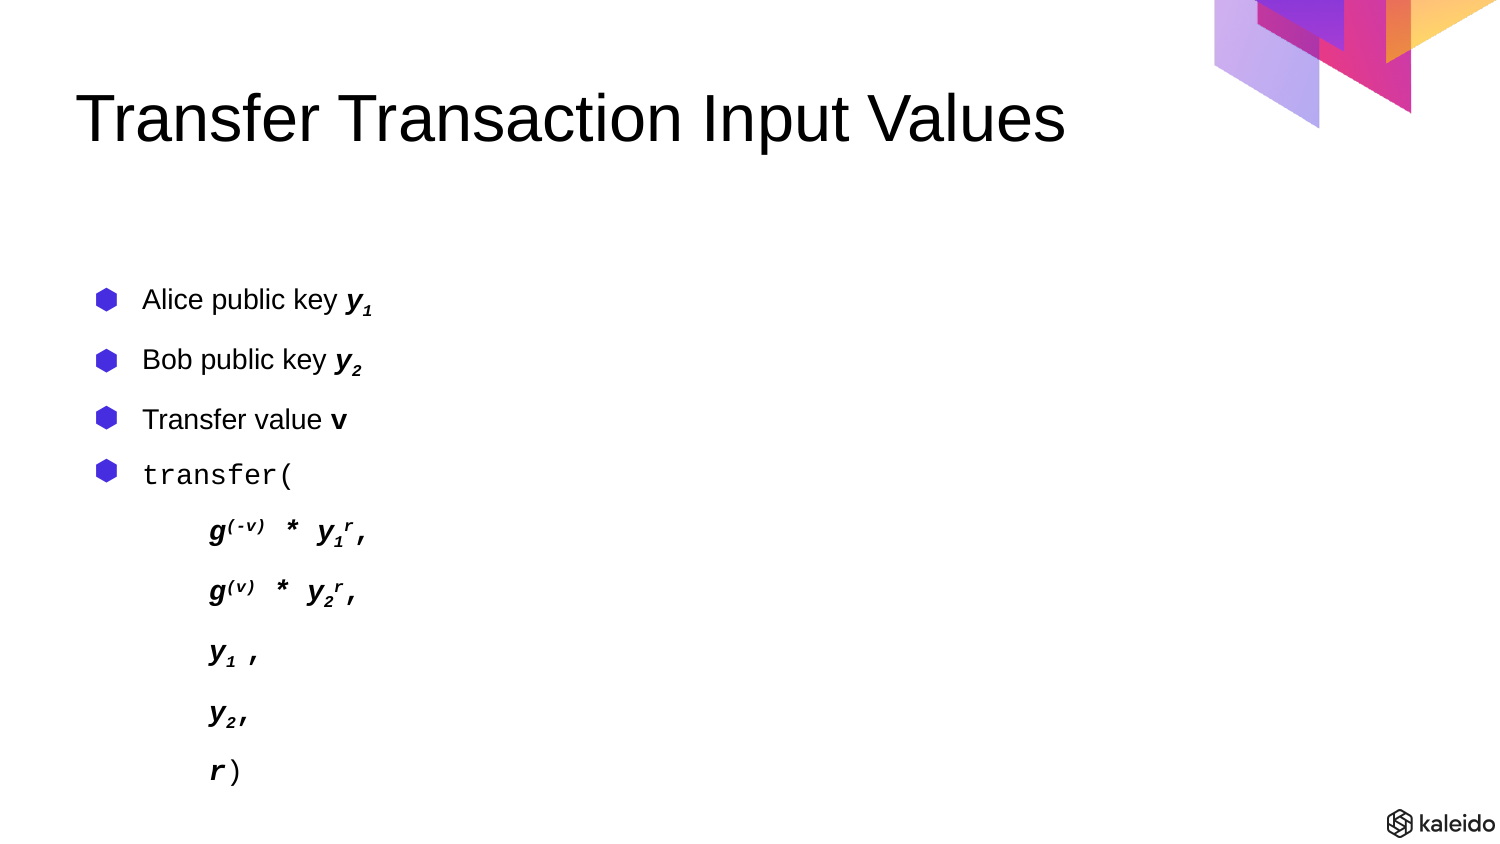

Transfer Transaction Input Values
Alice public key y1
Bob public key y2
Transfer value v
transfer(
g(-v) * y1r,
g(v) * y2r,
y1 ,
y2,
r)